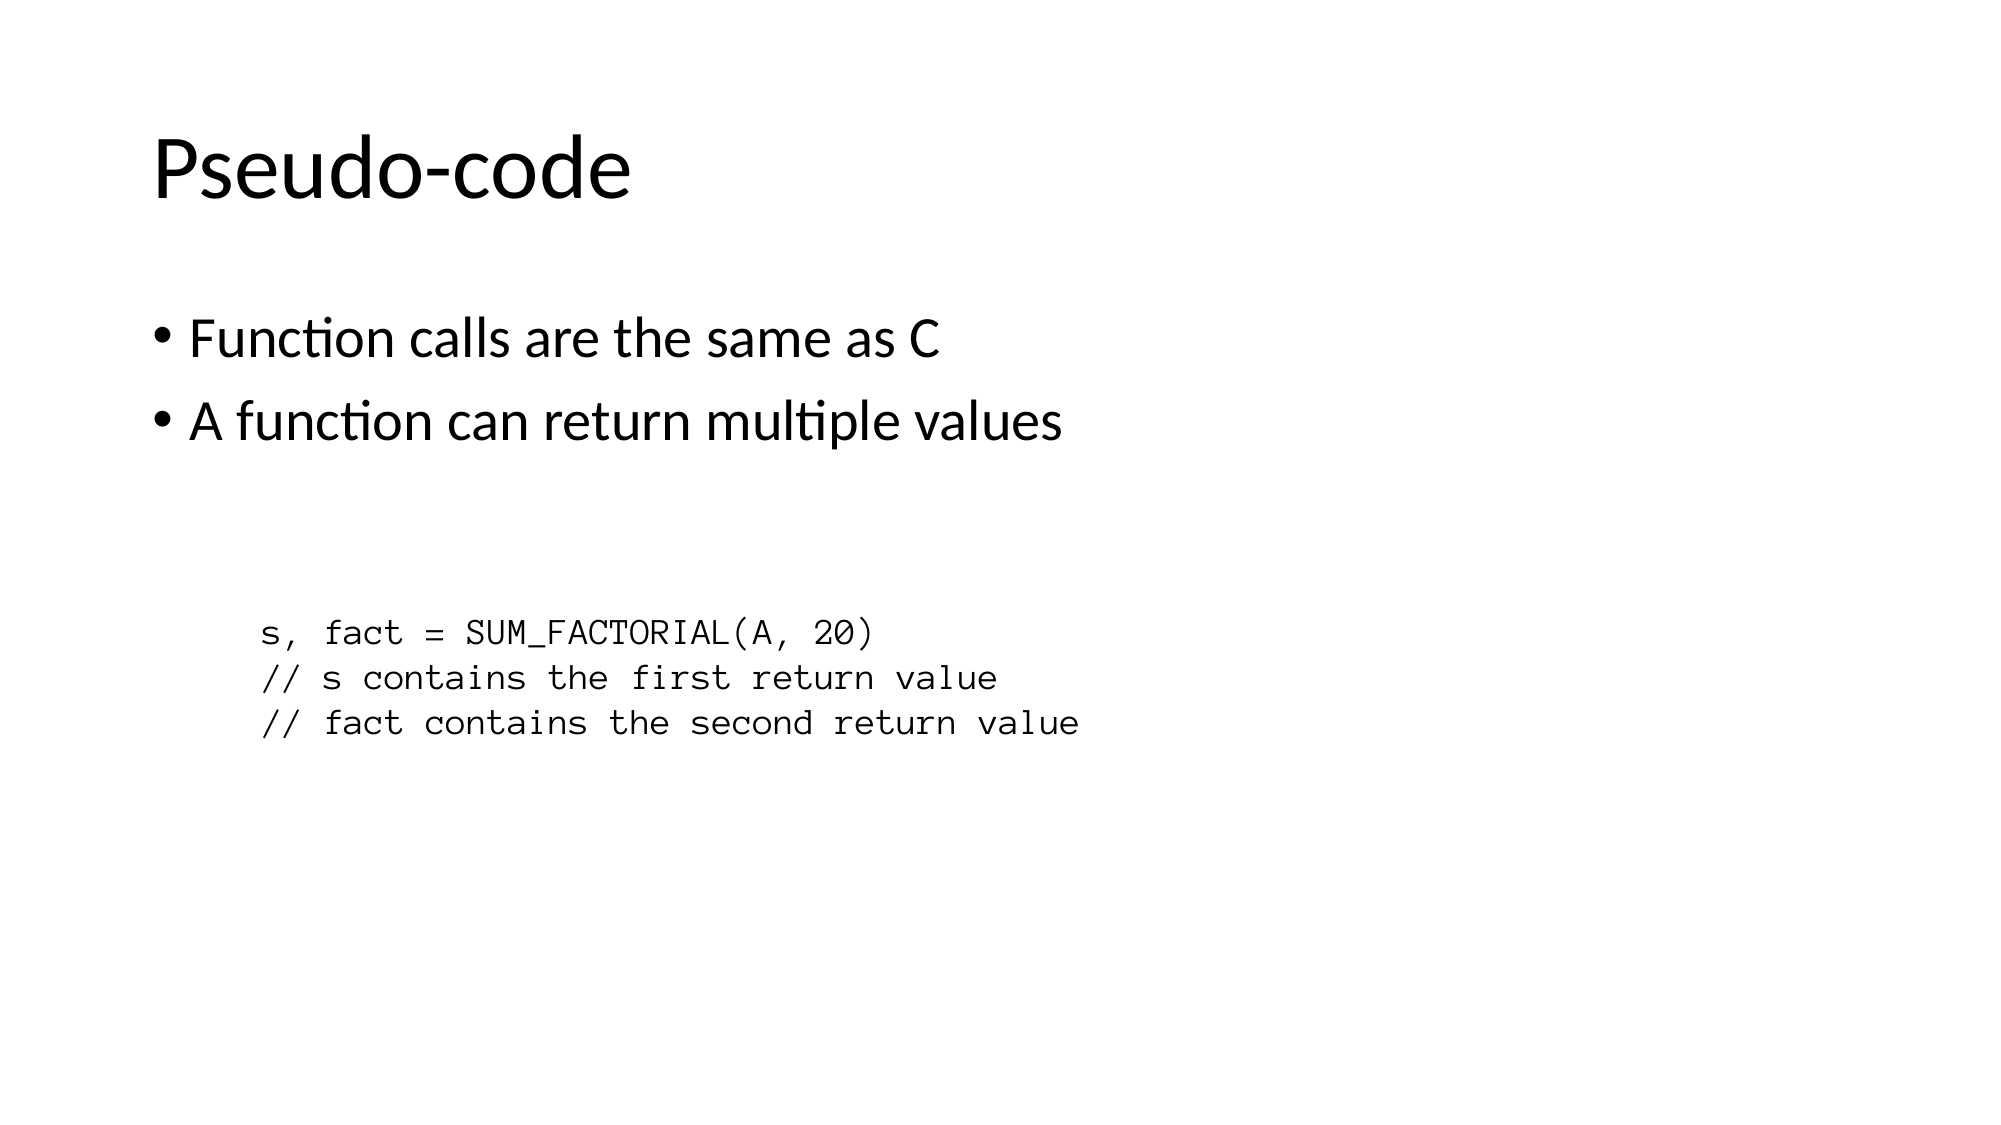

# Pseudo-code
Function calls are the same as C
A function can return multiple values

s, fact = SUM_FACTORIAL(A, 20)
// s contains the first return value
// fact contains the second return value